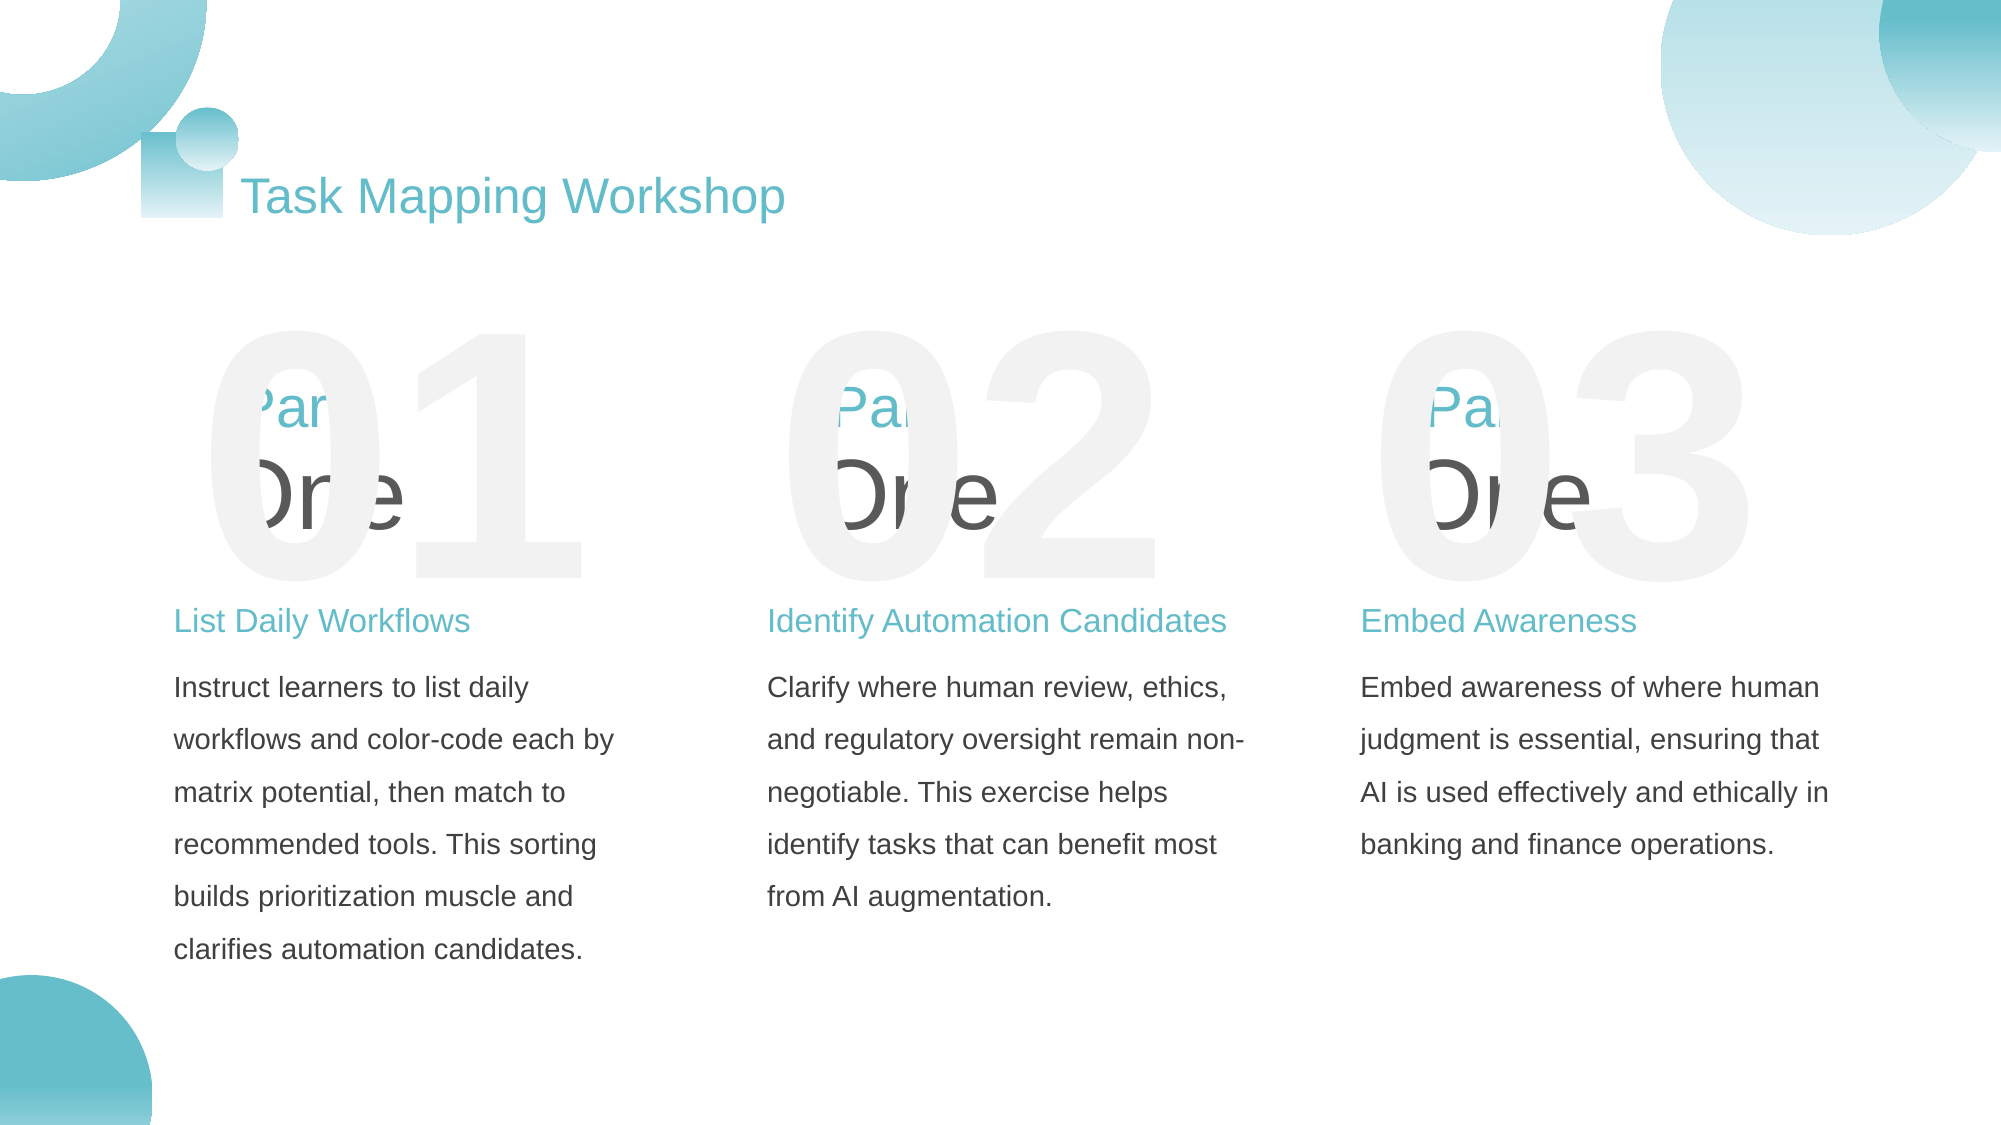

Task Mapping Workshop
01
02
03
Part
Part
Part
One
One
One
List Daily Workflows
Identify Automation Candidates
Embed Awareness
Instruct learners to list daily workflows and color-code each by matrix potential, then match to recommended tools. This sorting builds prioritization muscle and clarifies automation candidates.
Clarify where human review, ethics, and regulatory oversight remain non-negotiable. This exercise helps identify tasks that can benefit most from AI augmentation.
Embed awareness of where human judgment is essential, ensuring that AI is used effectively and ethically in banking and finance operations.